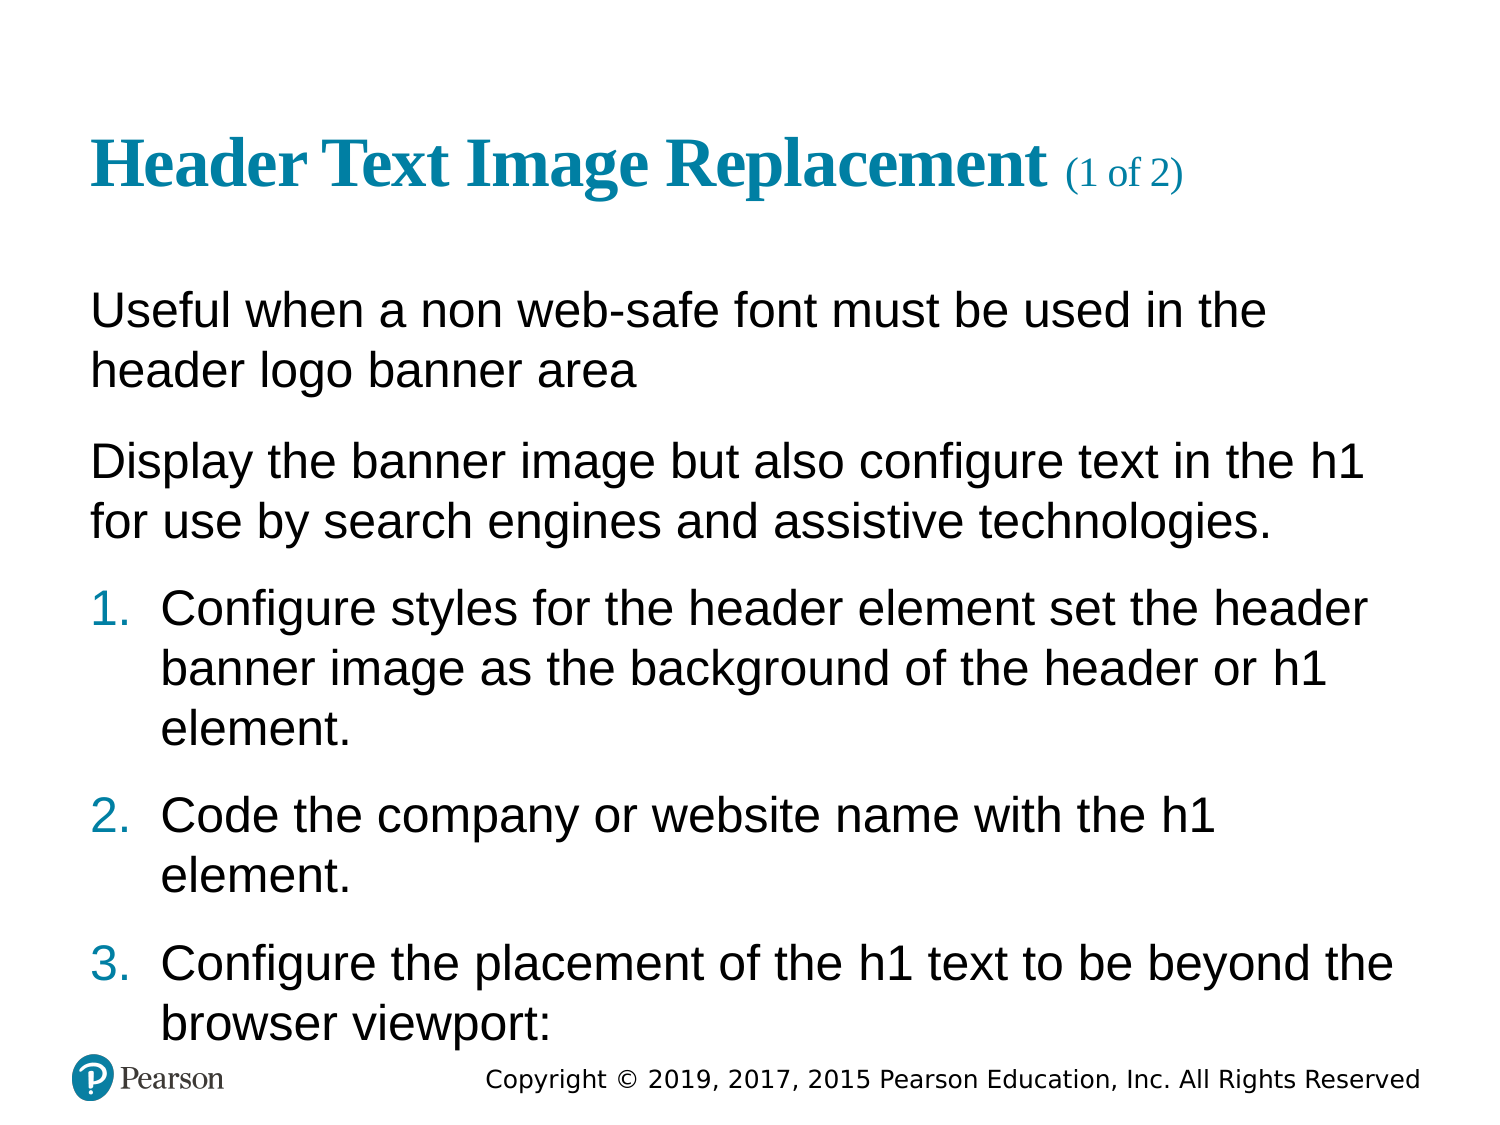

# Header Text Image Replacement (1 of 2)
Useful when a non web-safe font must be used in the header logo banner area
Display the banner image but also configure text in the h1 for use by search engines and assistive technologies.
Configure styles for the header element set the header banner image as the background of the header or h1 element.
Code the company or website name with the h1 element.
Configure the placement of the h1 text to be beyond the browser viewport: